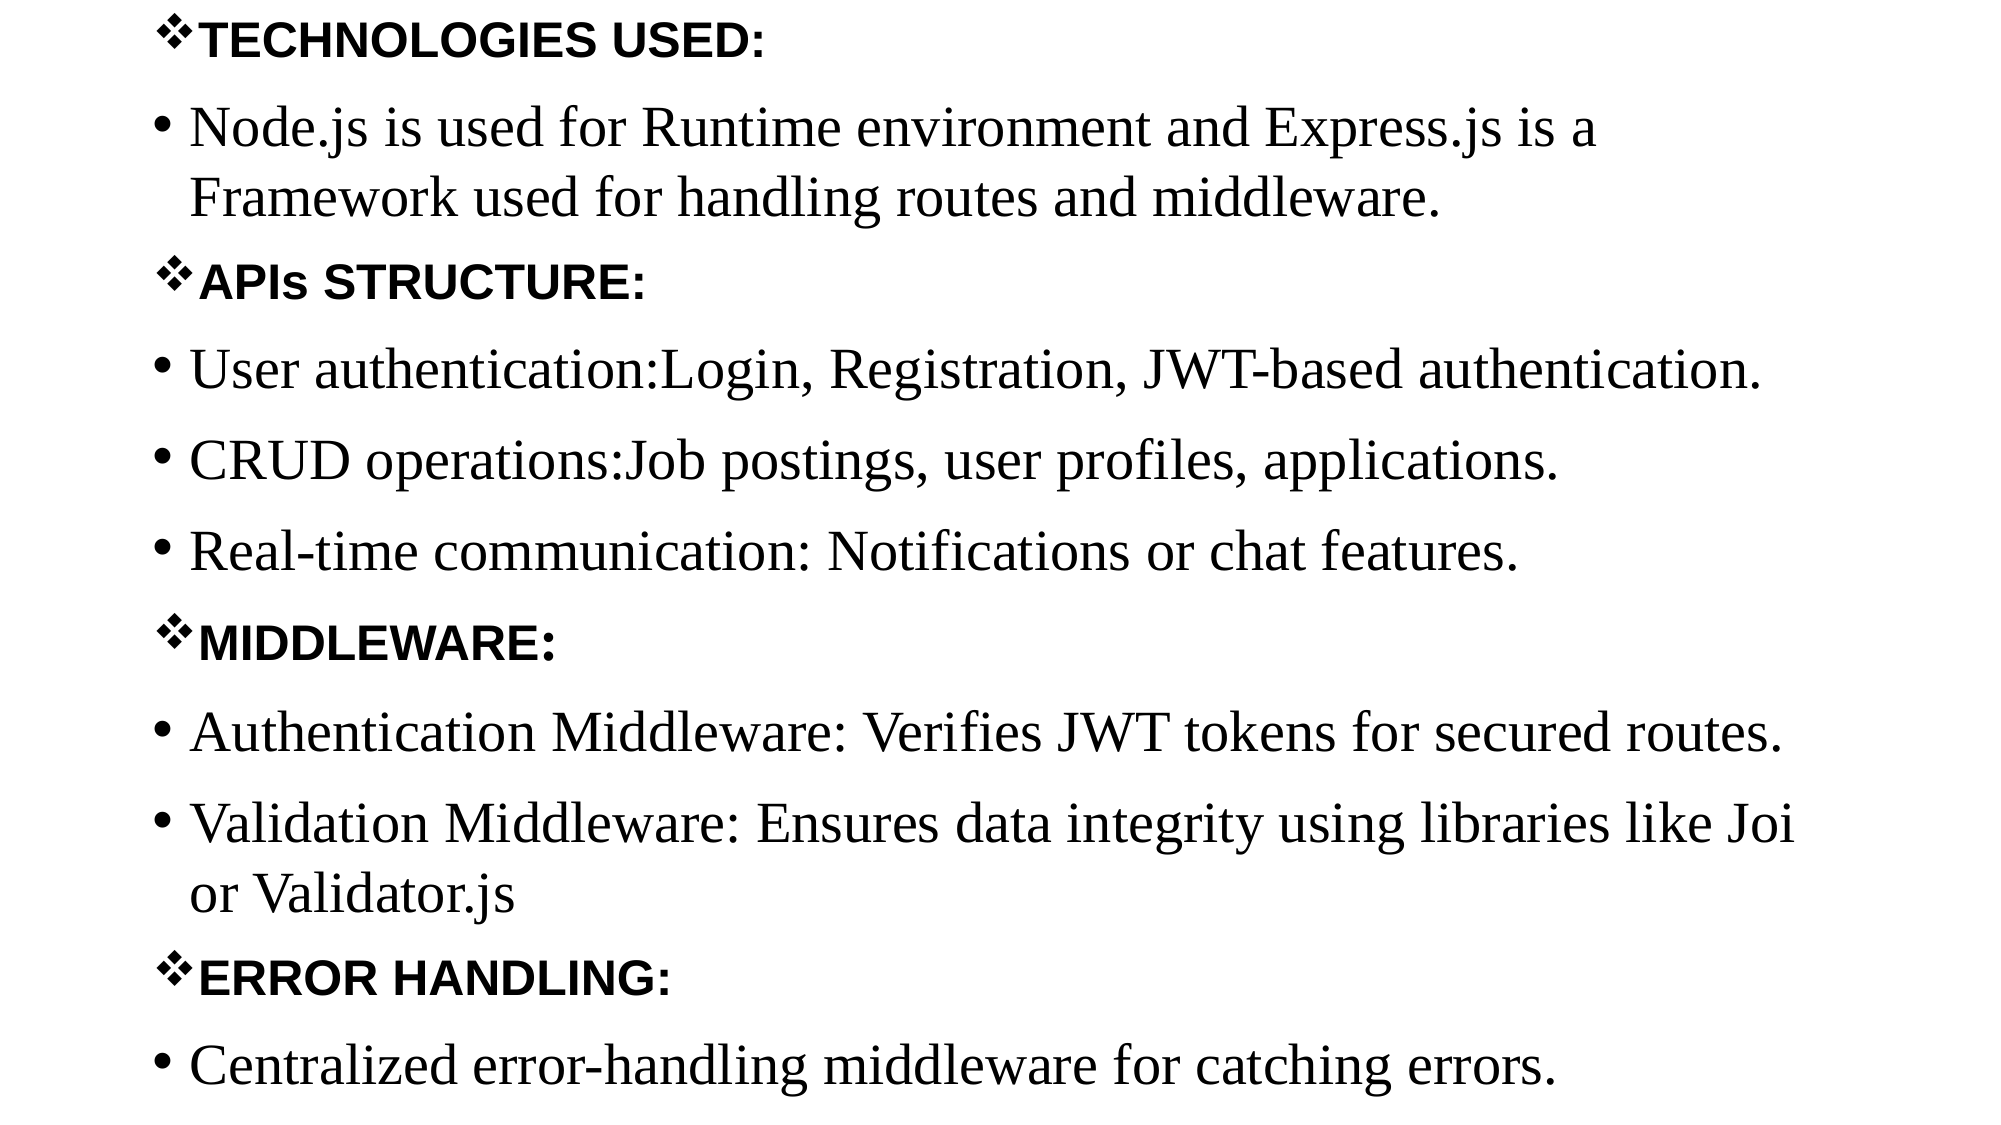

TECHNOLOGIES USED:
Node.js is used for Runtime environment and Express.js is a Framework used for handling routes and middleware.
APIs STRUCTURE:
User authentication:Login, Registration, JWT-based authentication.
CRUD operations:Job postings, user profiles, applications.
Real-time communication: Notifications or chat features.
MIDDLEWARE:
Authentication Middleware: Verifies JWT tokens for secured routes.
Validation Middleware: Ensures data integrity using libraries like Joi or Validator.js
ERROR HANDLING:
Centralized error-handling middleware for catching errors.